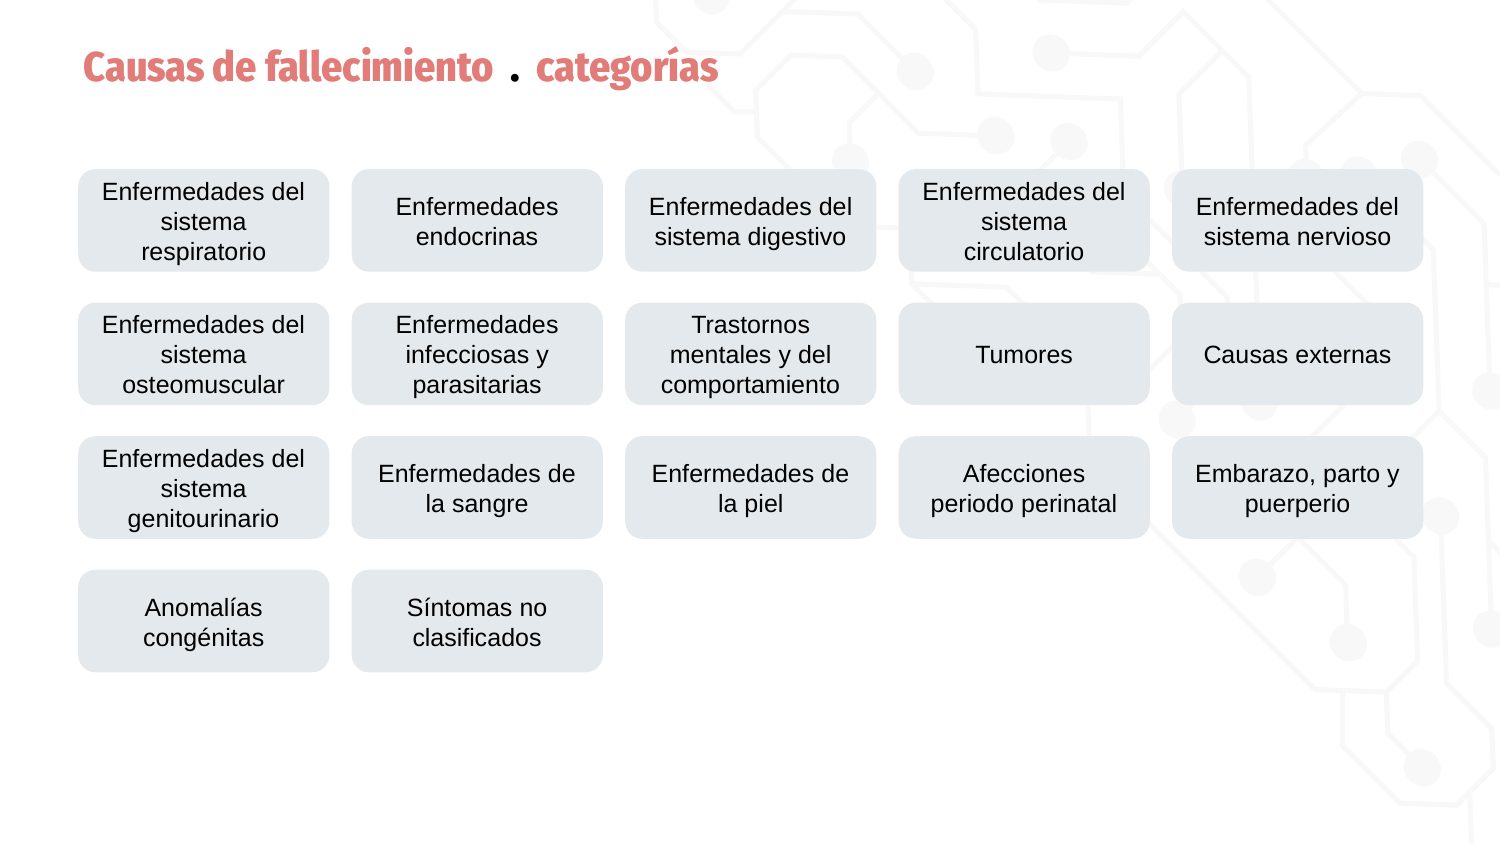

# Causas de fallecimiento  .  categorías
Enfermedades del sistema respiratorio
Enfermedades del sistema osteomuscular
Enfermedades del sistema genitourinario
Anomalías congénitas
Enfermedades endocrinas
Enfermedades infecciosas y parasitarias
Enfermedades de la sangre
Síntomas no clasificados
Enfermedades del sistema digestivo
Trastornos mentales y del comportamiento
Enfermedades de la piel
Enfermedades del sistema circulatorio
Tumores
Afecciones periodo perinatal
Enfermedades del sistema nervioso
Causas externas
Embarazo, parto y puerperio